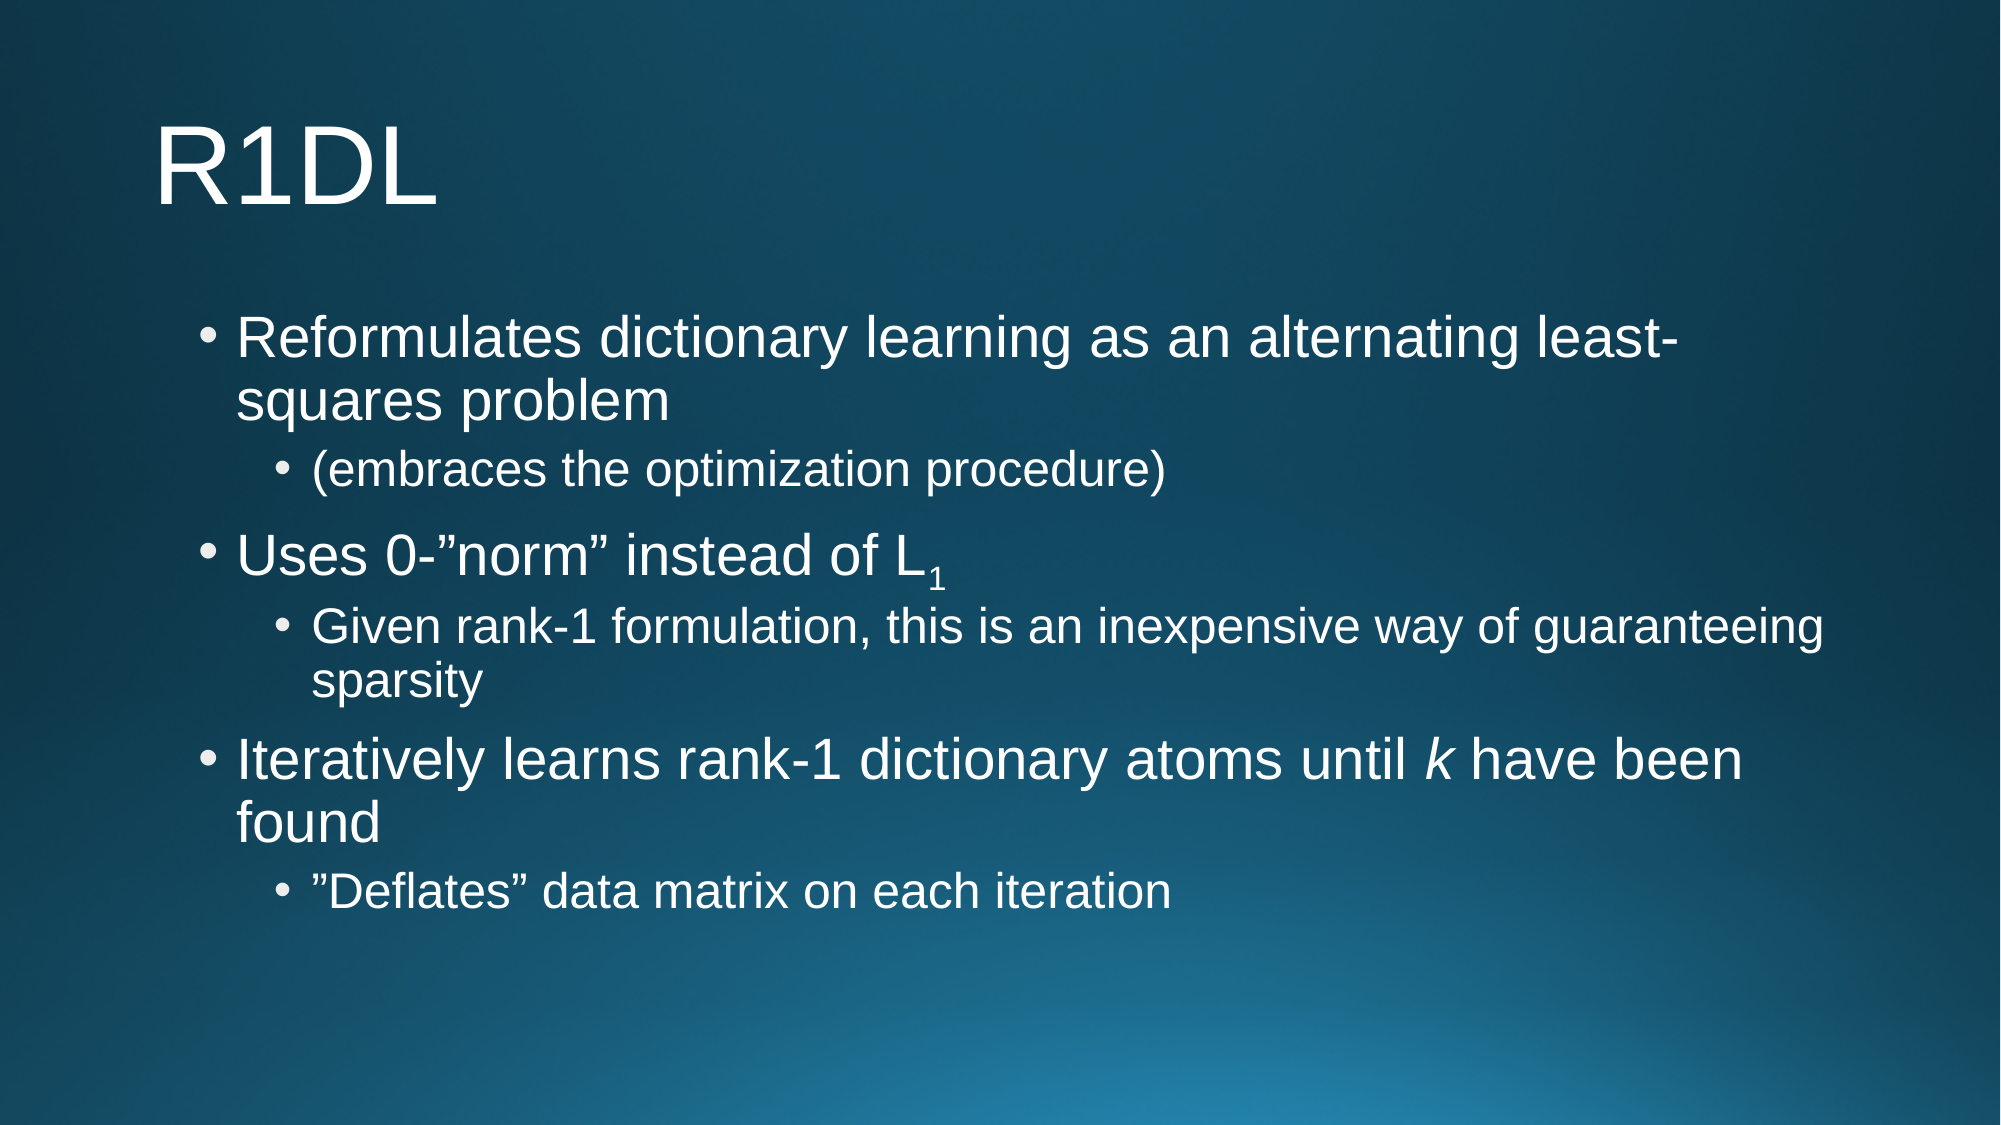

# R1DL
Reformulates dictionary learning as an alternating least-squares problem
(embraces the optimization procedure)
Uses 0-”norm” instead of L1
Given rank-1 formulation, this is an inexpensive way of guaranteeing sparsity
Iteratively learns rank-1 dictionary atoms until k have been found
”Deflates” data matrix on each iteration